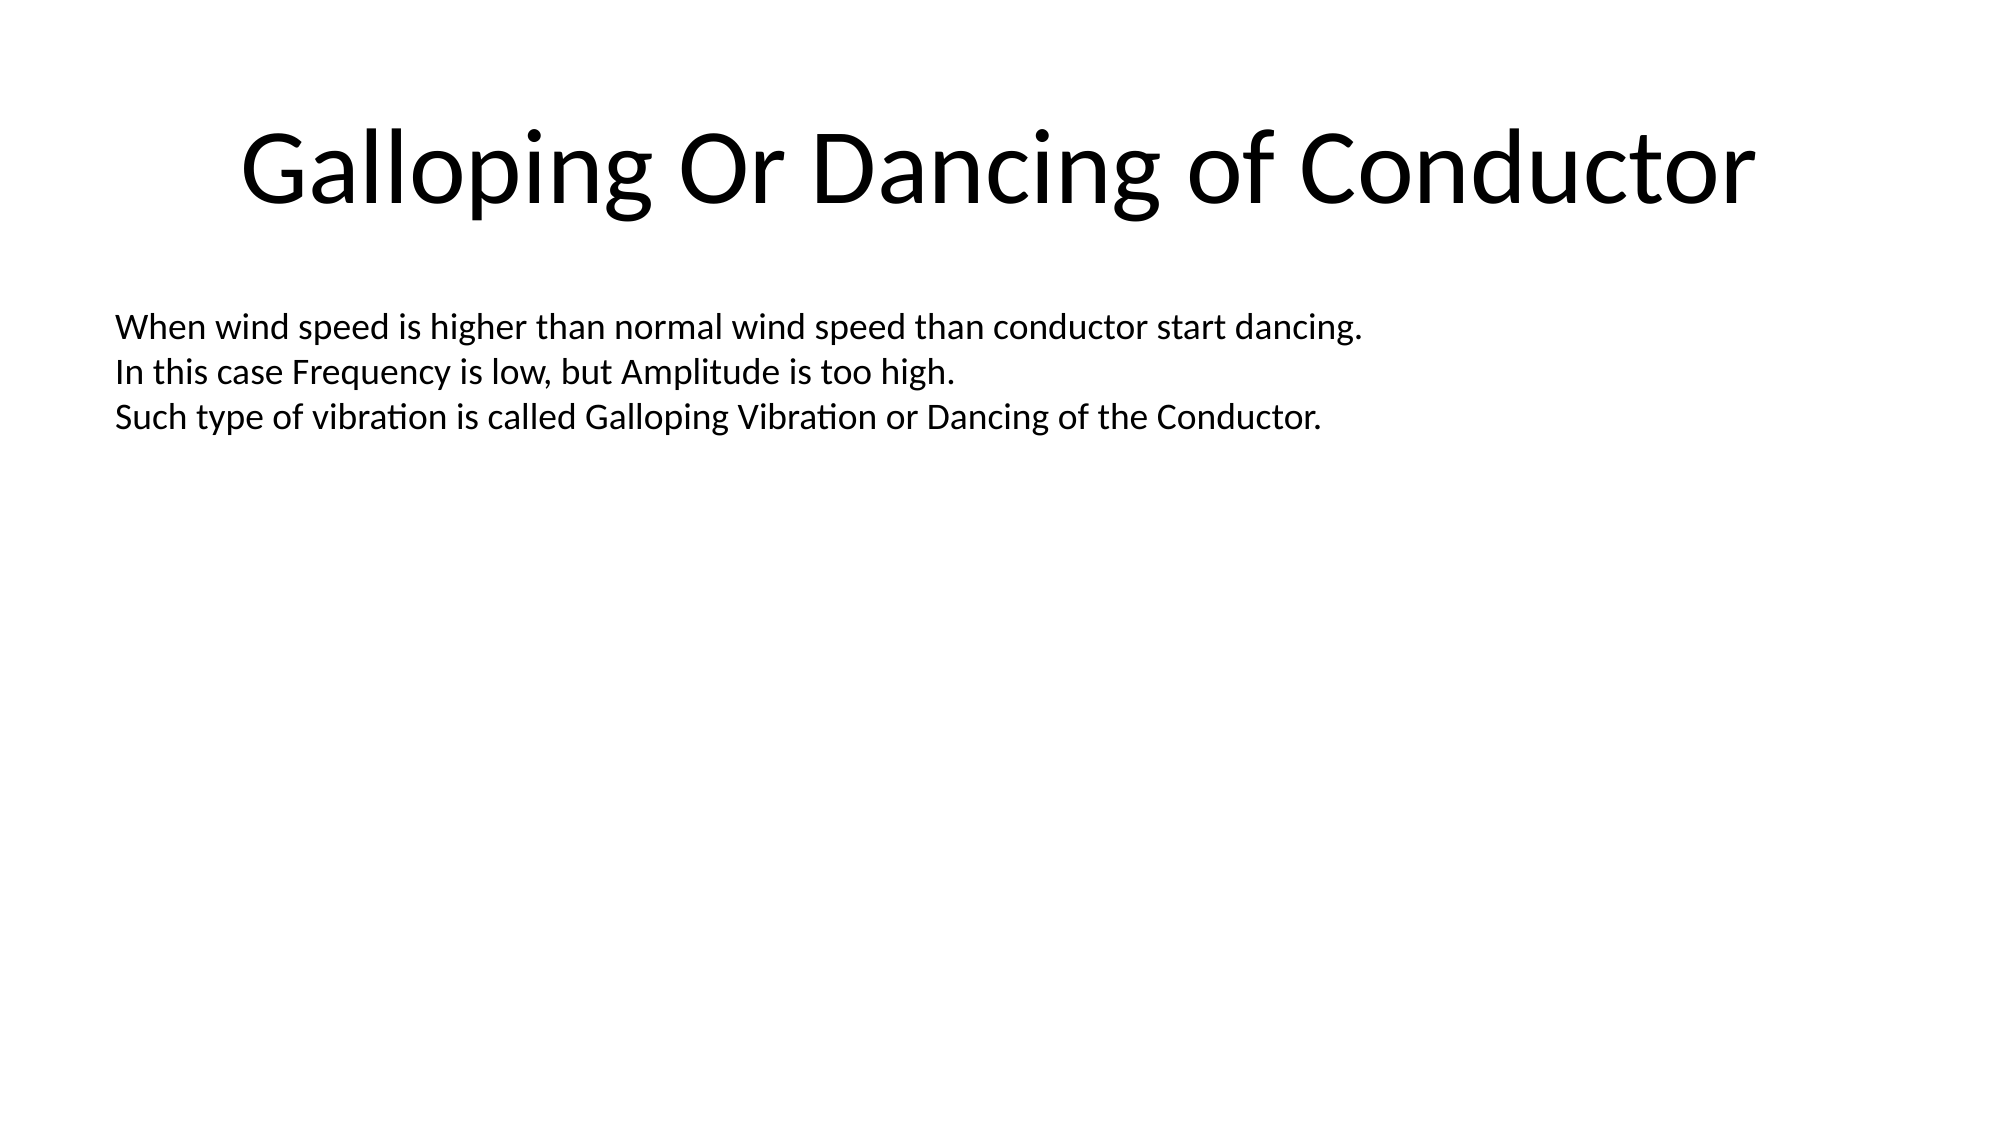

# Galloping Or Dancing of Conductor
When wind speed is higher than normal wind speed than conductor start dancing.
In this case Frequency is low, but Amplitude is too high.
Such type of vibration is called Galloping Vibration or Dancing of the Conductor.